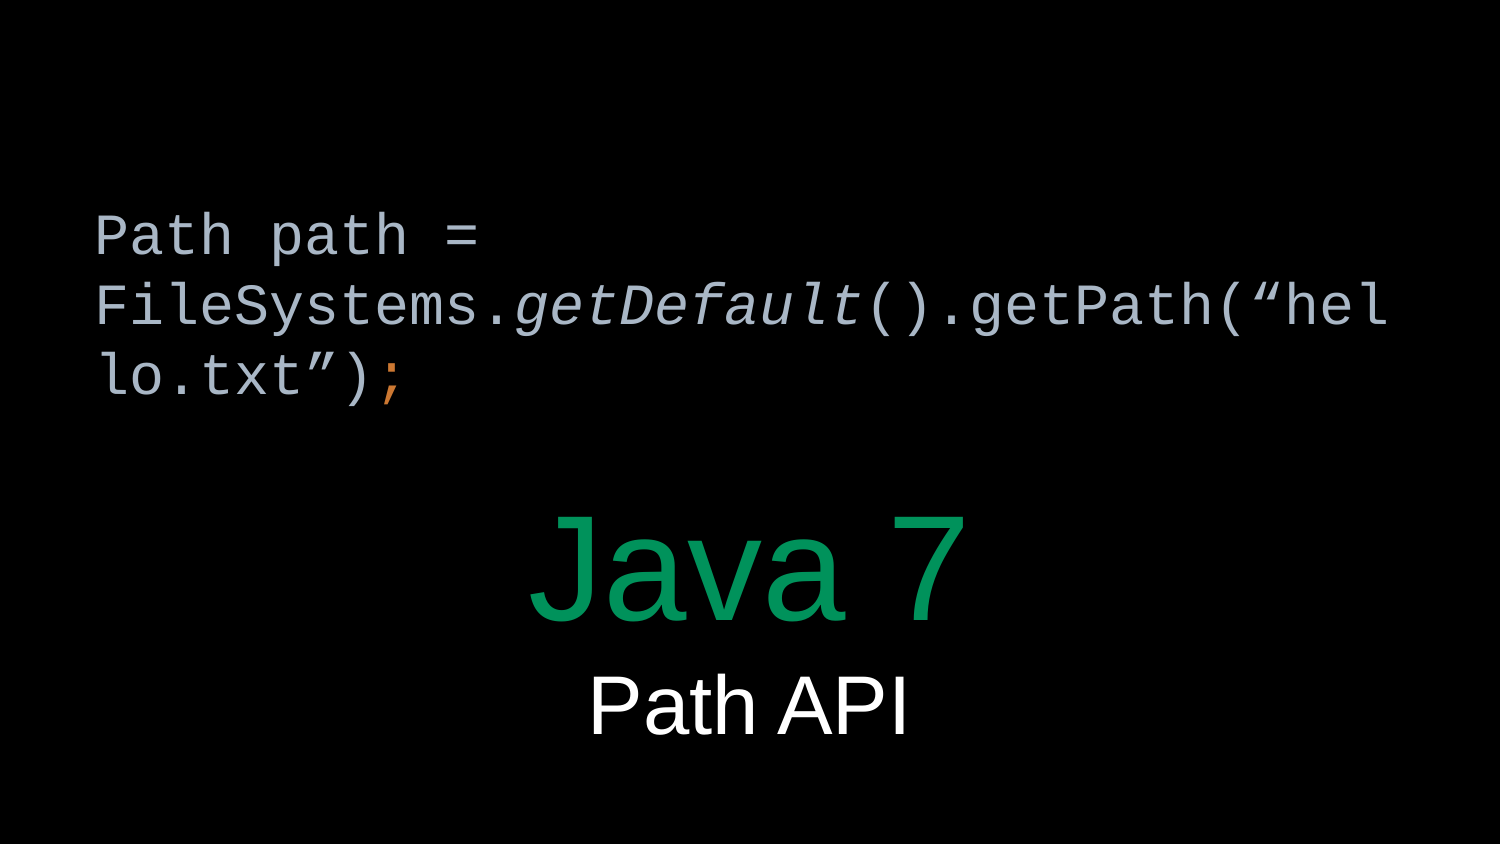

Path path = FileSystems.getDefault().getPath(“hello.txt”);
Java 7
Path API